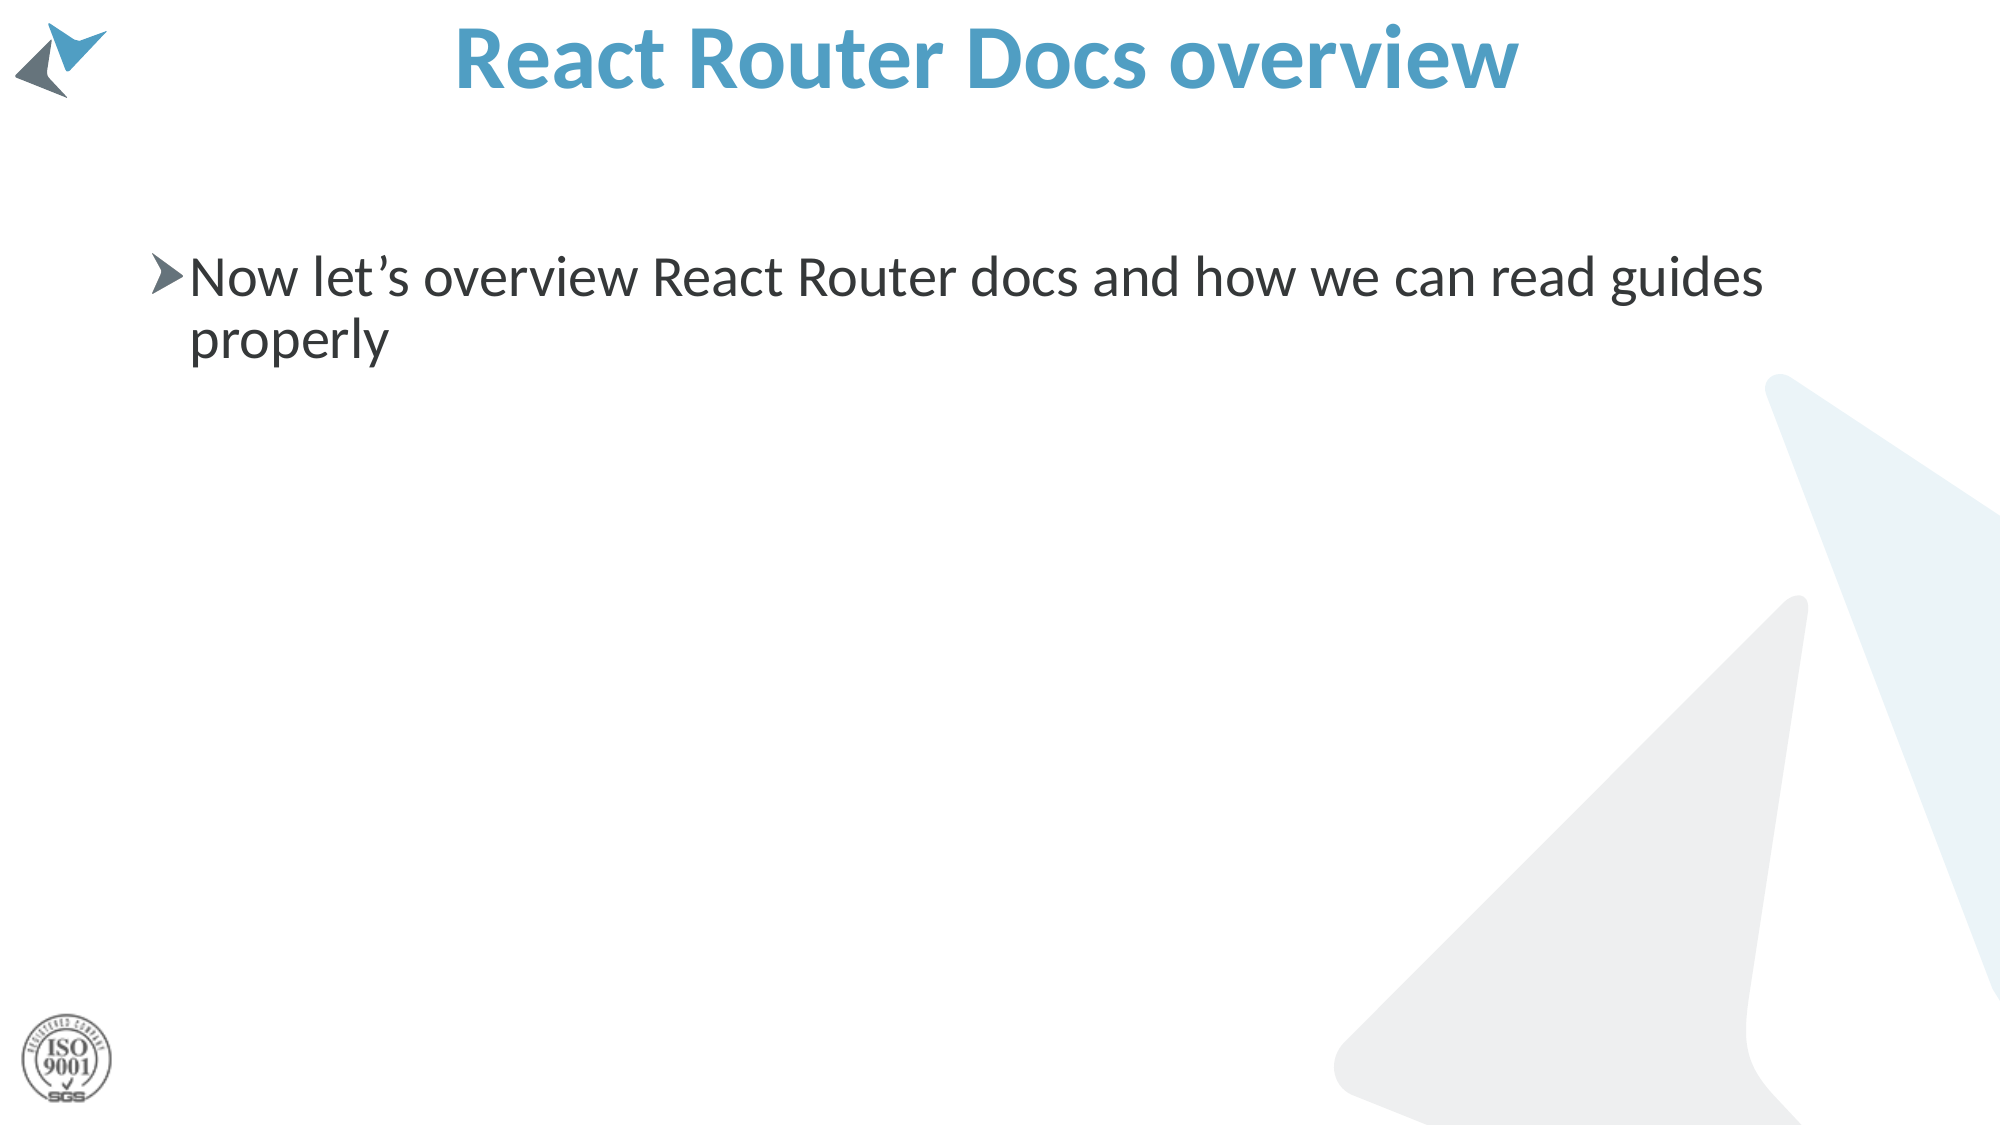

# React Router Docs overview
Now let’s overview React Router docs and how we can read guides properly